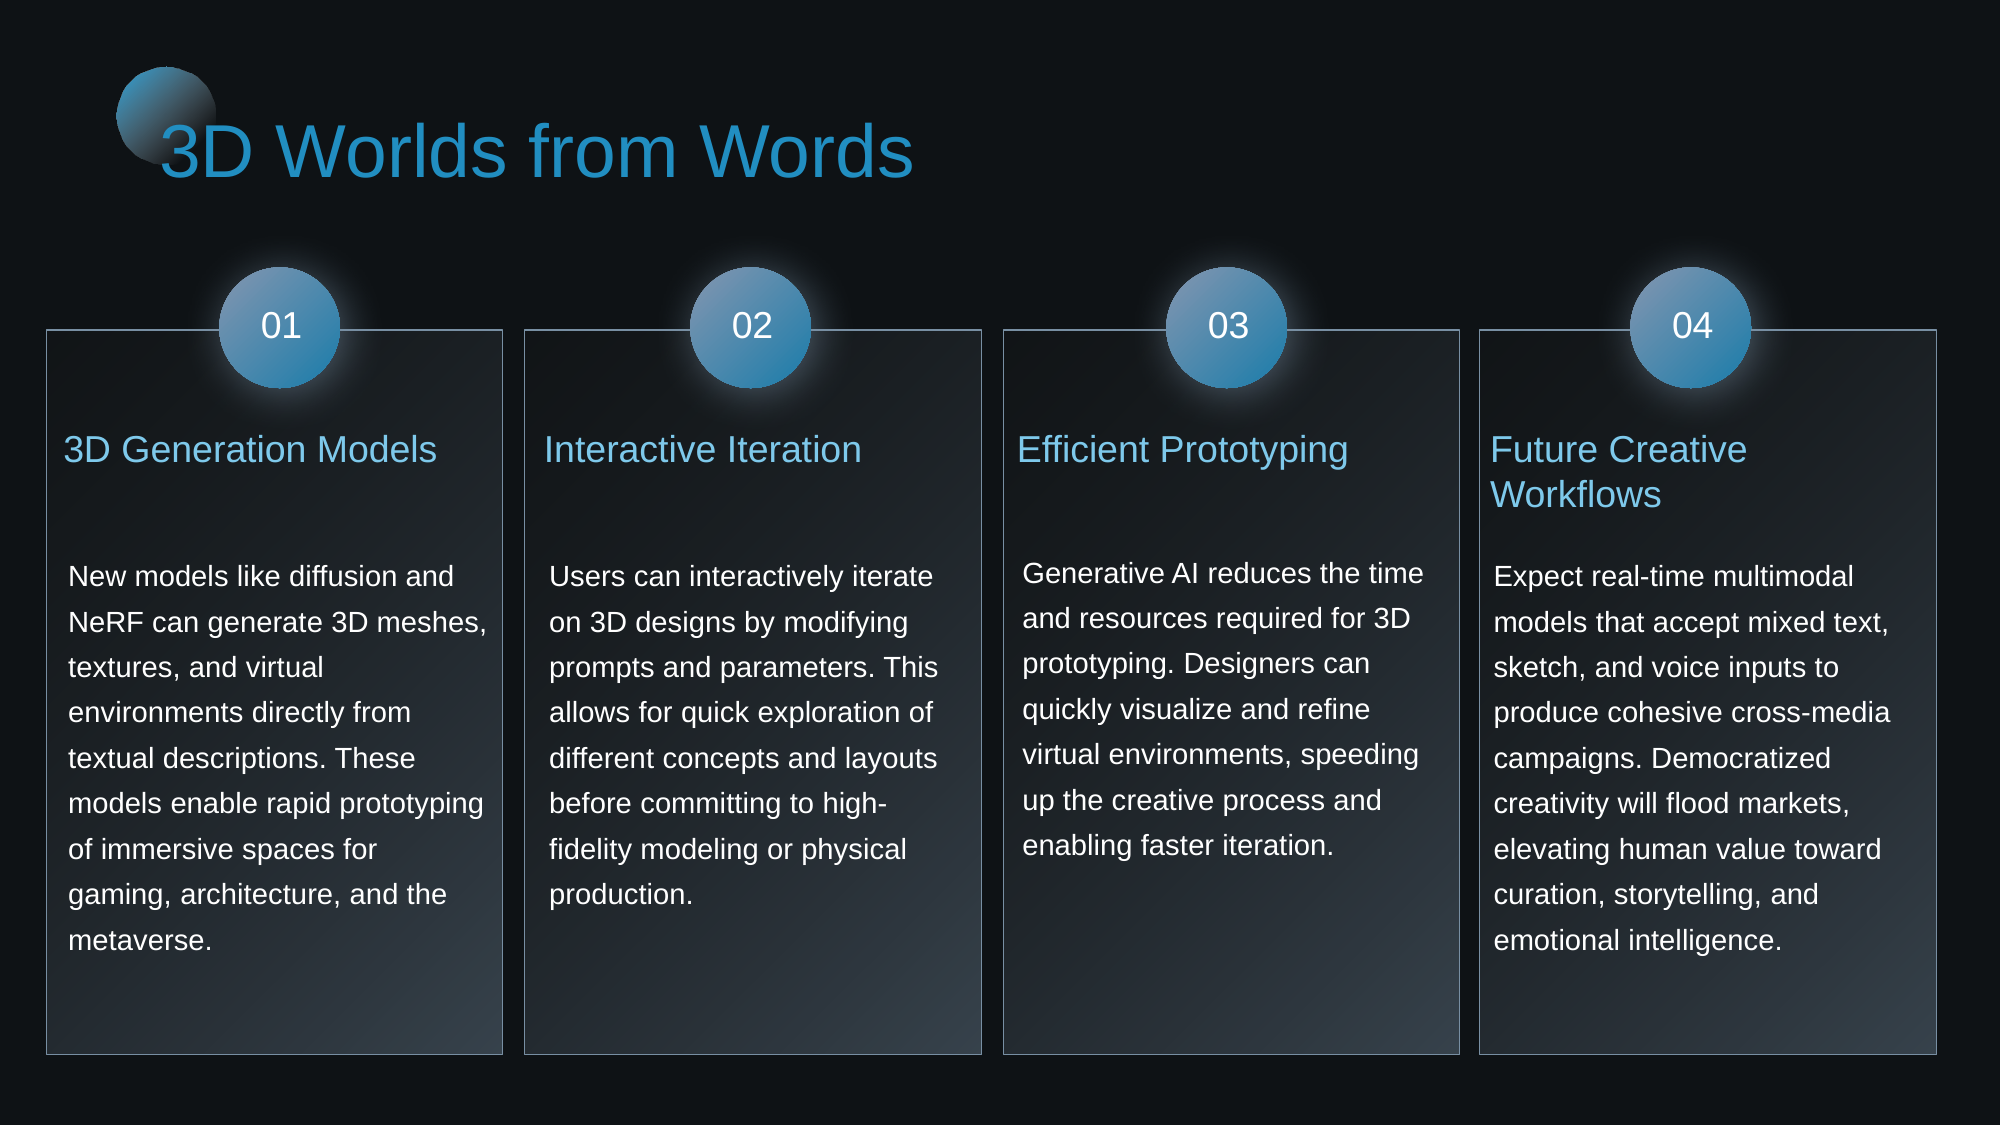

3D Worlds from Words

01

02

03

04

3D Generation Models
Interactive Iteration
Efficient Prototyping
Future Creative Workflows
Generative AI reduces the time and resources required for 3D prototyping. Designers can quickly visualize and refine virtual environments, speeding up the creative process and enabling faster iteration.
New models like diffusion and NeRF can generate 3D meshes, textures, and virtual environments directly from textual descriptions. These models enable rapid prototyping of immersive spaces for gaming, architecture, and the metaverse.
Users can interactively iterate on 3D designs by modifying prompts and parameters. This allows for quick exploration of different concepts and layouts before committing to high-fidelity modeling or physical production.
Expect real-time multimodal models that accept mixed text, sketch, and voice inputs to produce cohesive cross-media campaigns. Democratized creativity will flood markets, elevating human value toward curation, storytelling, and emotional intelligence.